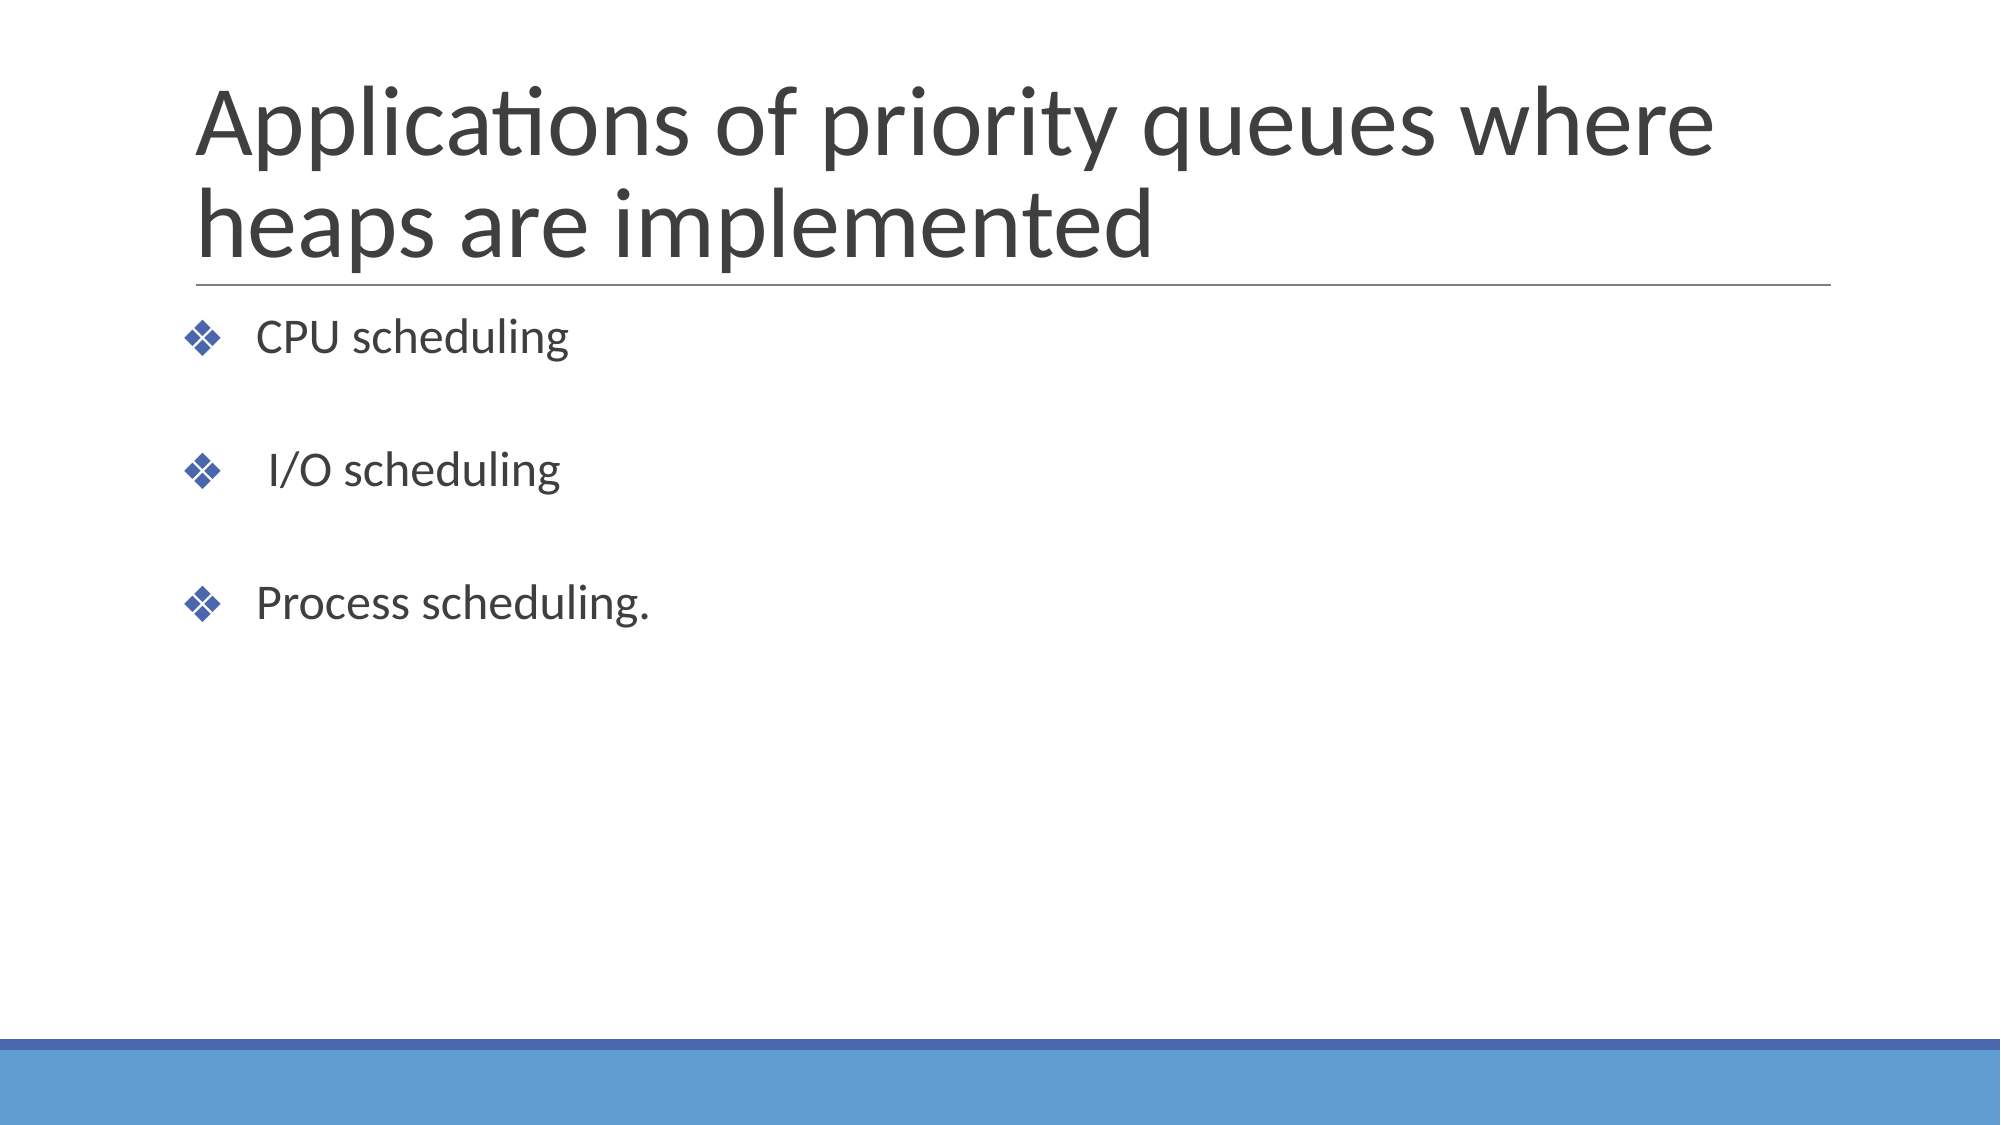

# Applications of priority queues where heaps are implemented
CPU scheduling

 I/O scheduling

Process scheduling.